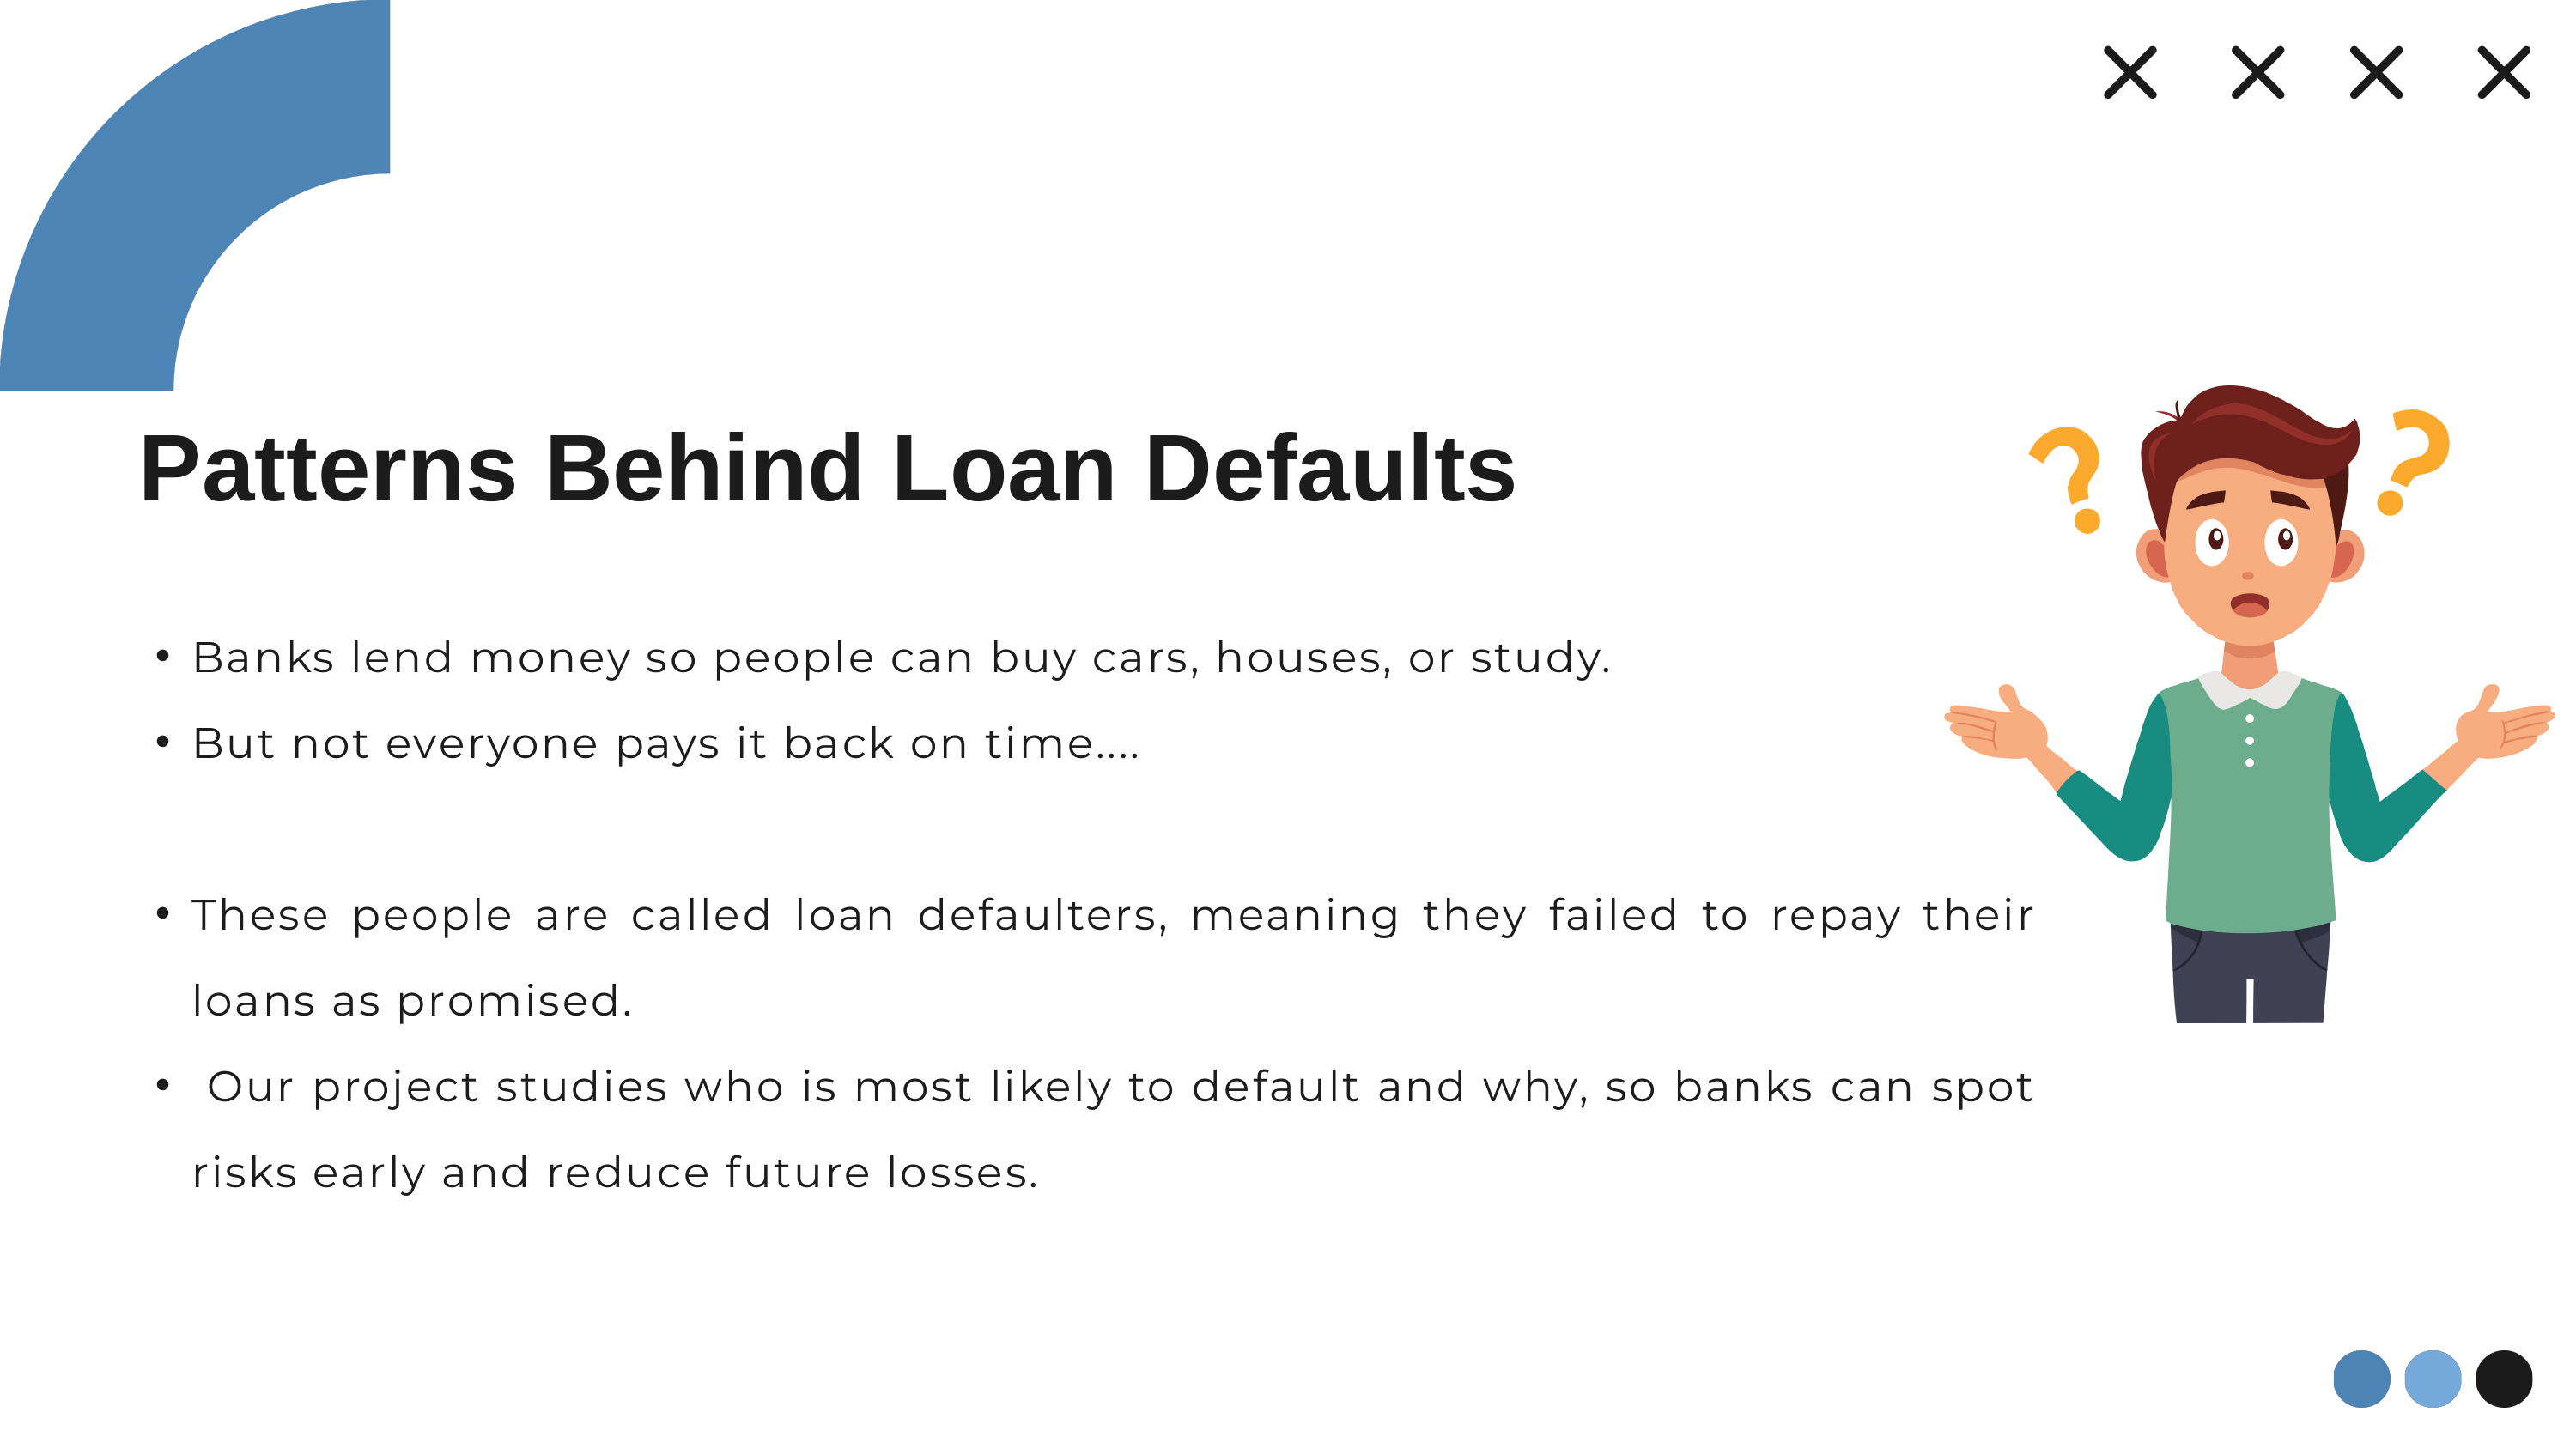

Patterns Behind Loan Defaults
Banks lend money so people can buy cars, houses, or study.
But not everyone pays it back on time....

These people are called loan defaulters, meaning they failed to repay their loans as promised.
 Our project studies who is most likely to default and why, so banks can spot risks early and reduce future losses.